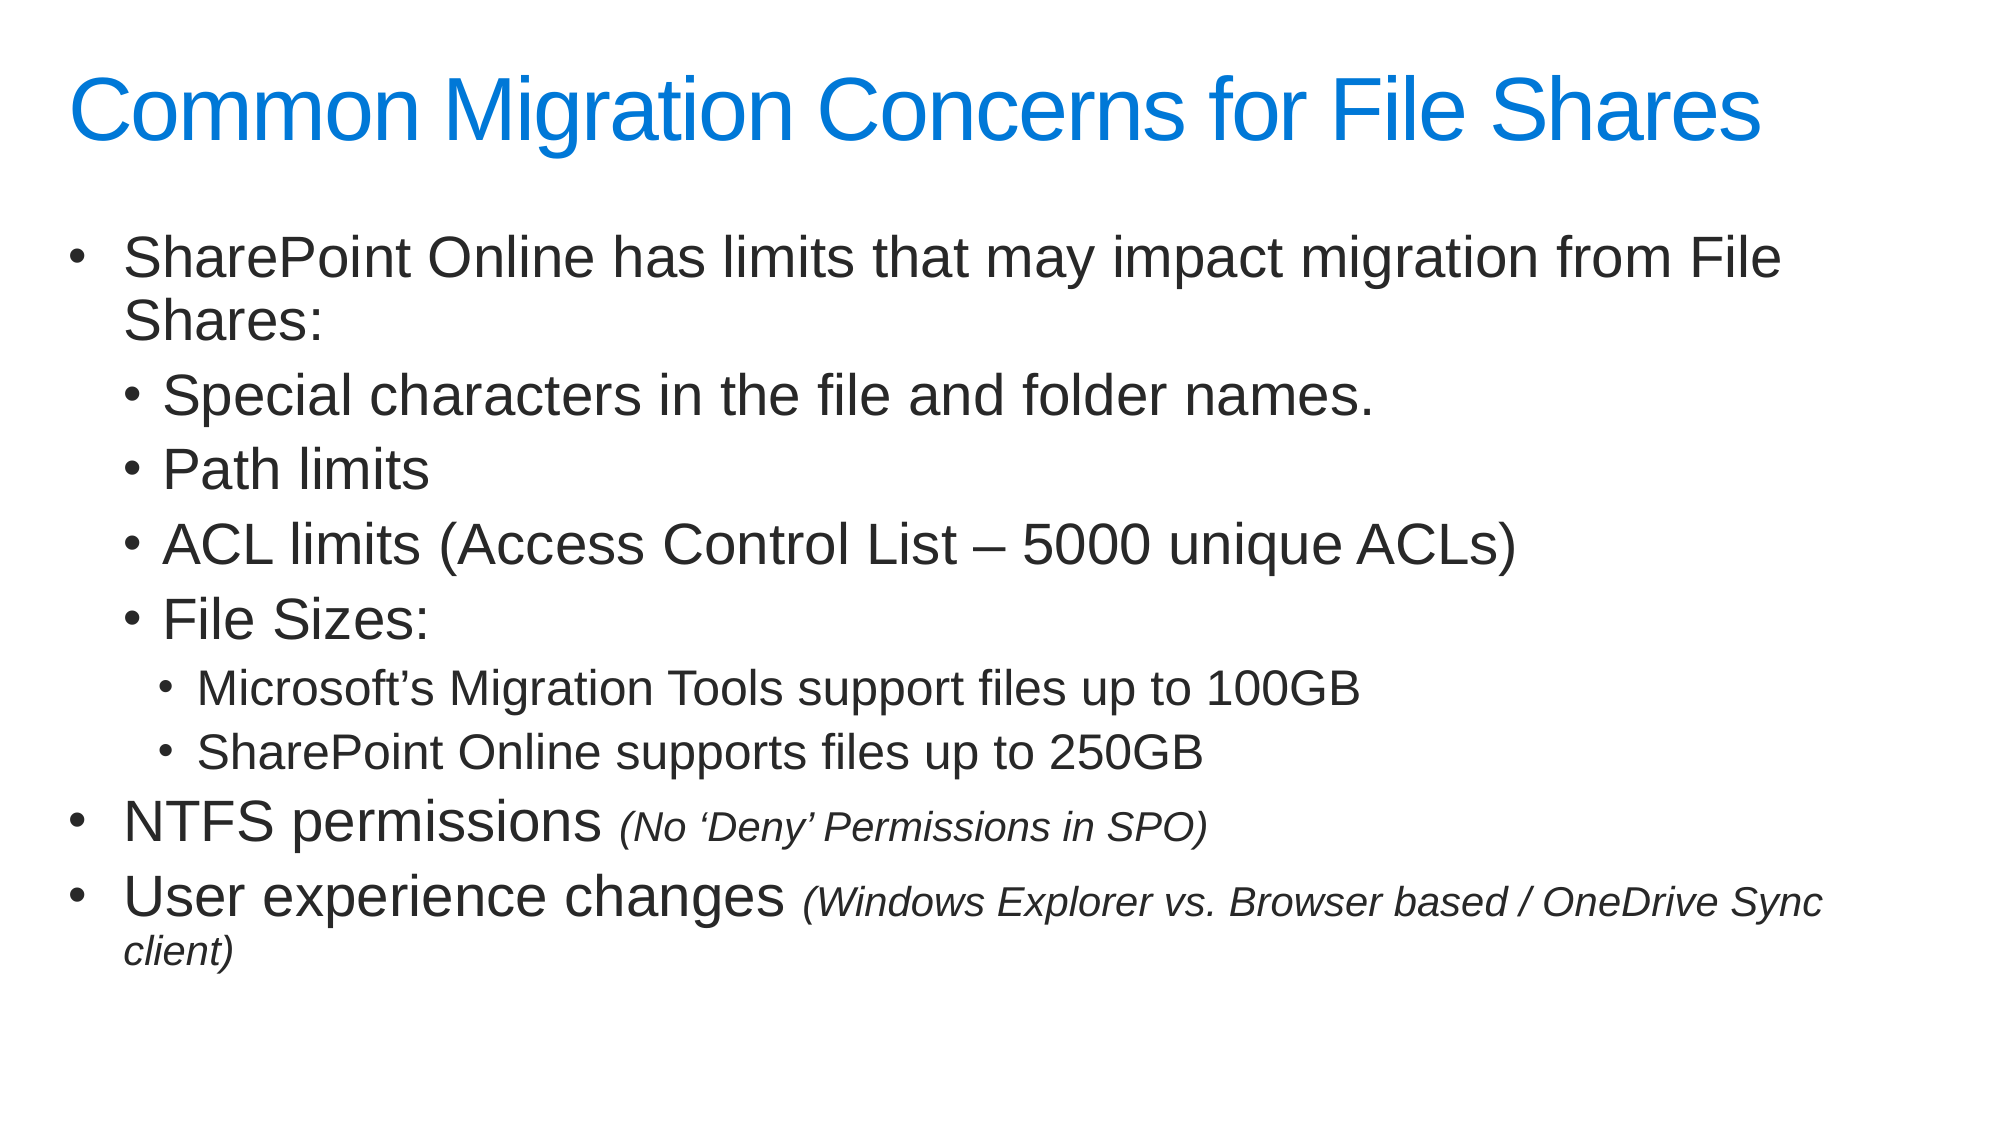

# Common Migration Concerns for File Shares
SharePoint Online has limits that may impact migration from File Shares:
Special characters in the file and folder names.
Path limits
ACL limits (Access Control List – 5000 unique ACLs)
File Sizes:
Microsoft’s Migration Tools support files up to 100GB
SharePoint Online supports files up to 250GB
NTFS permissions (No ‘Deny’ Permissions in SPO)
User experience changes (Windows Explorer vs. Browser based / OneDrive Sync client)